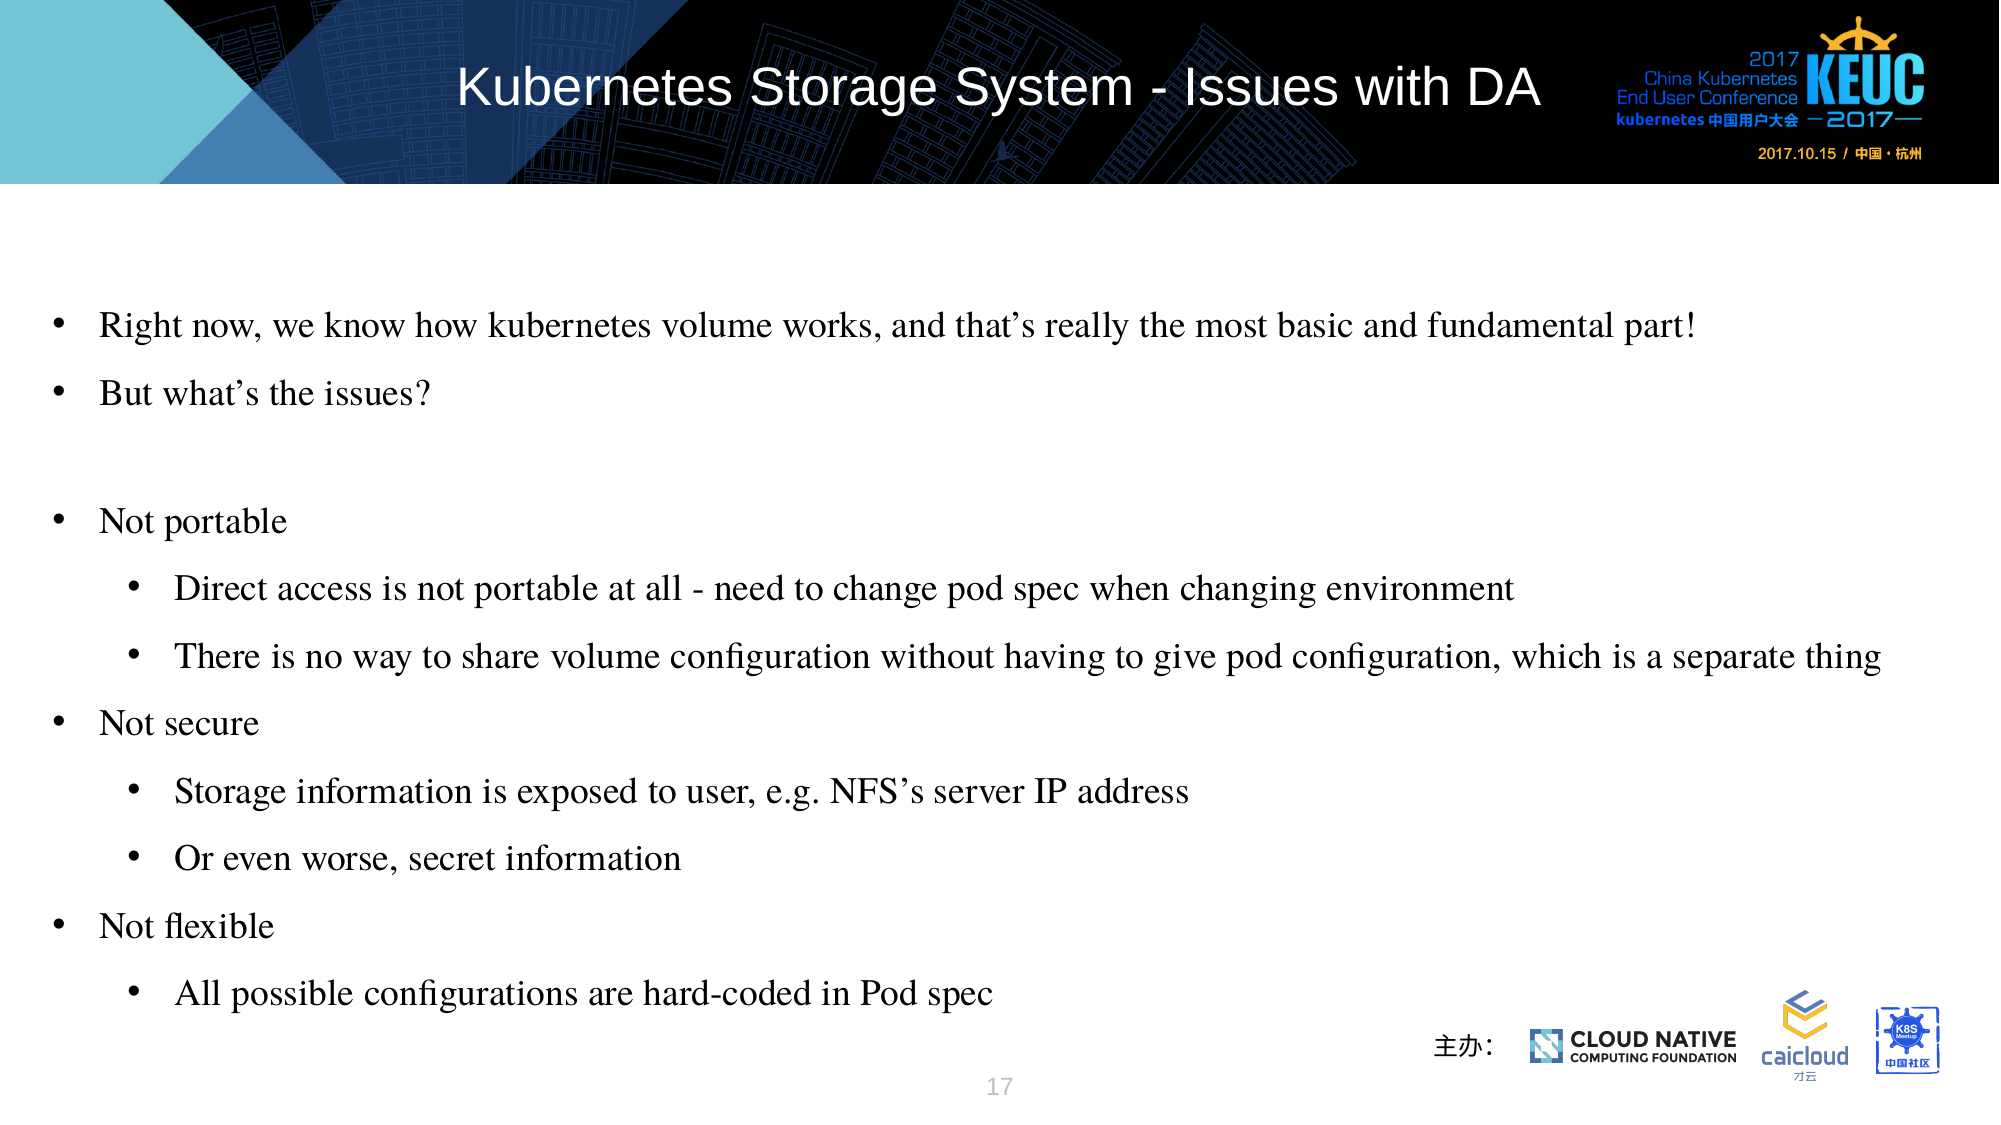

# Kubernetes Storage System - Issues with DA
Right now, we know how kubernetes volume works, and that’s really the most basic and fundamental part!
But what’s the issues?
Not portable
Direct access is not portable at all - need to change pod spec when changing environment
There is no way to share volume configuration without having to give pod configuration, which is a separate thing
Not secure
Storage information is exposed to user, e.g. NFS’s server IP address
Or even worse, secret information
Not flexible
All possible configurations are hard-coded in Pod spec
17